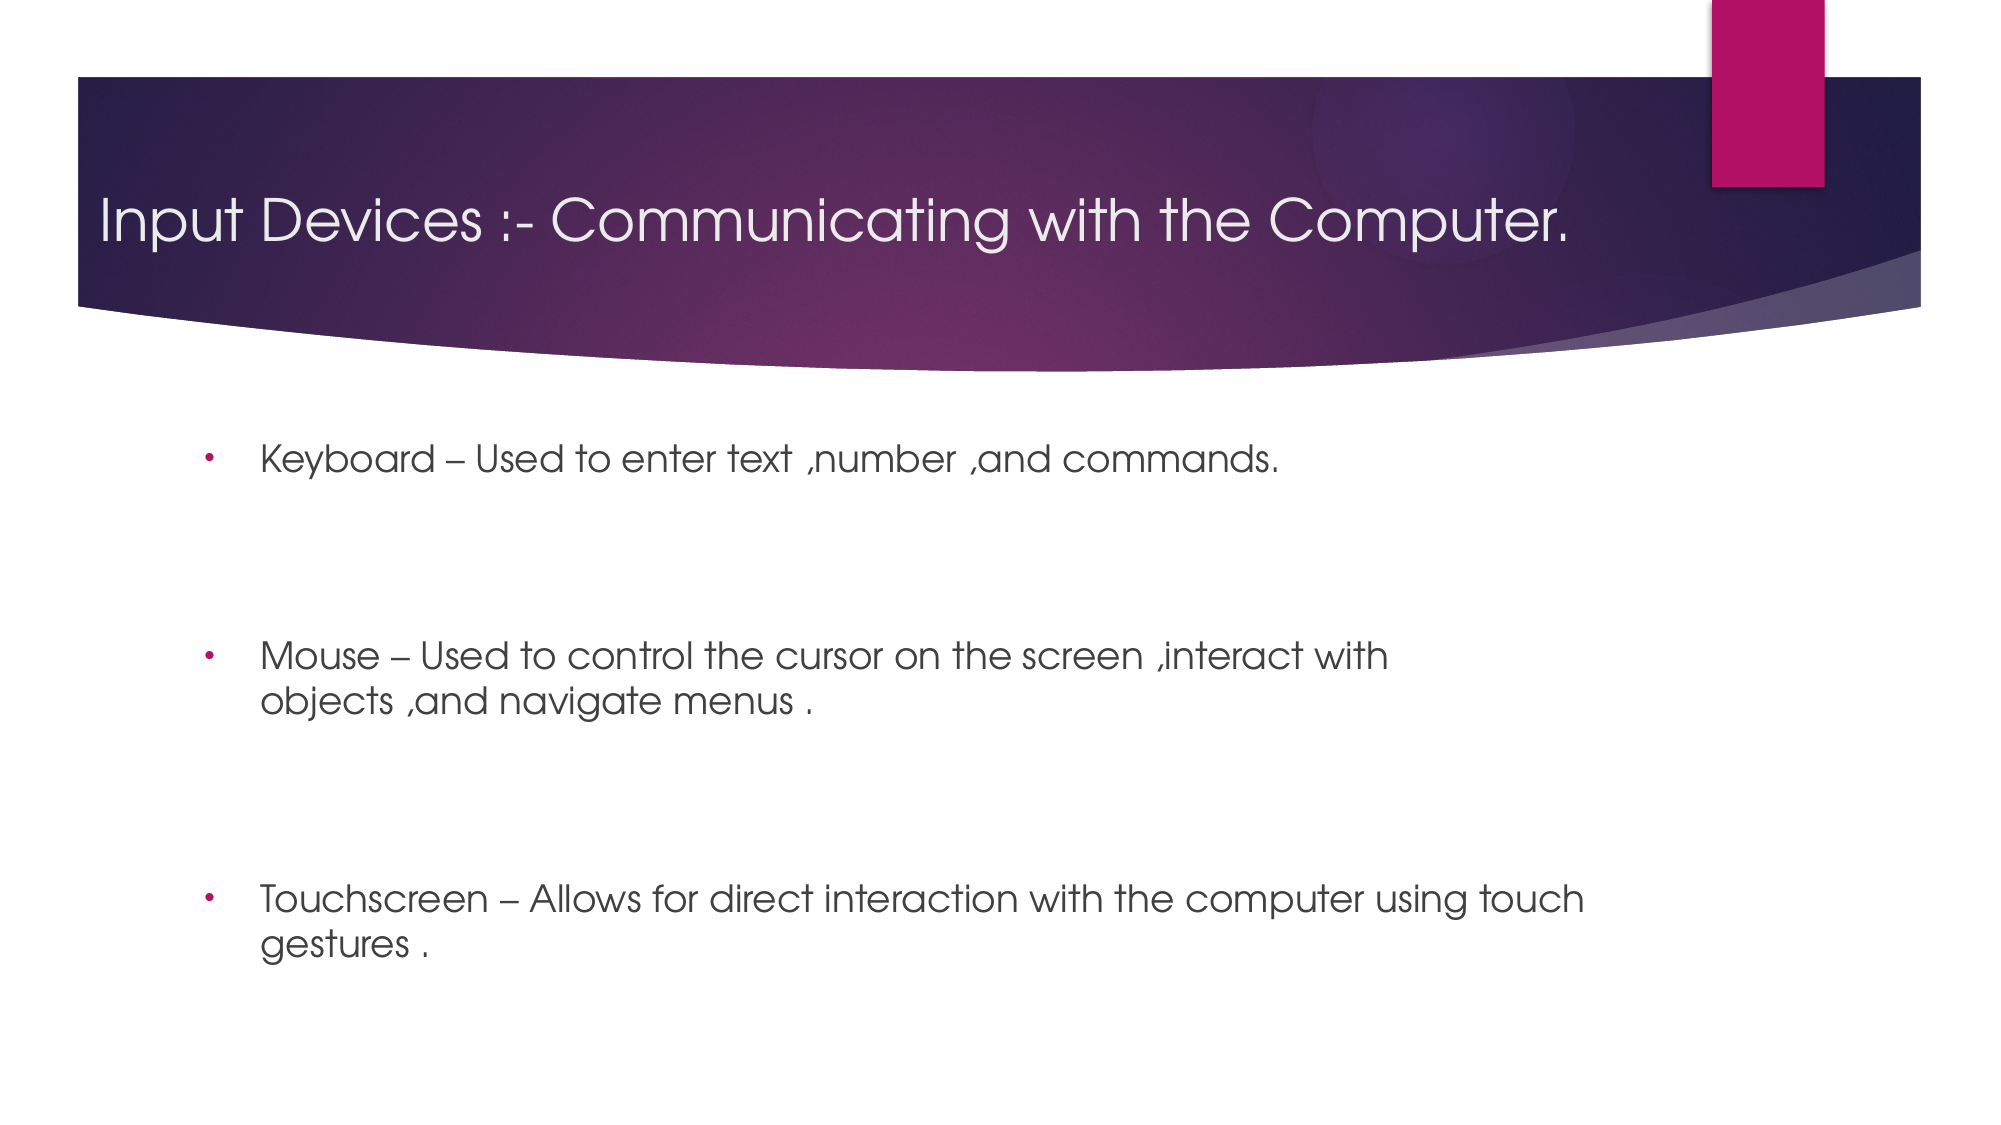

# Input Devices :- Communicating with the Computer.
Keyboard – Used to enter text ,number ,and commands.

Mouse – Used to control the cursor on the screen ,interact with objects ,and navigate menus .

Touchscreen – Allows for direct interaction with the computer using touch gestures .